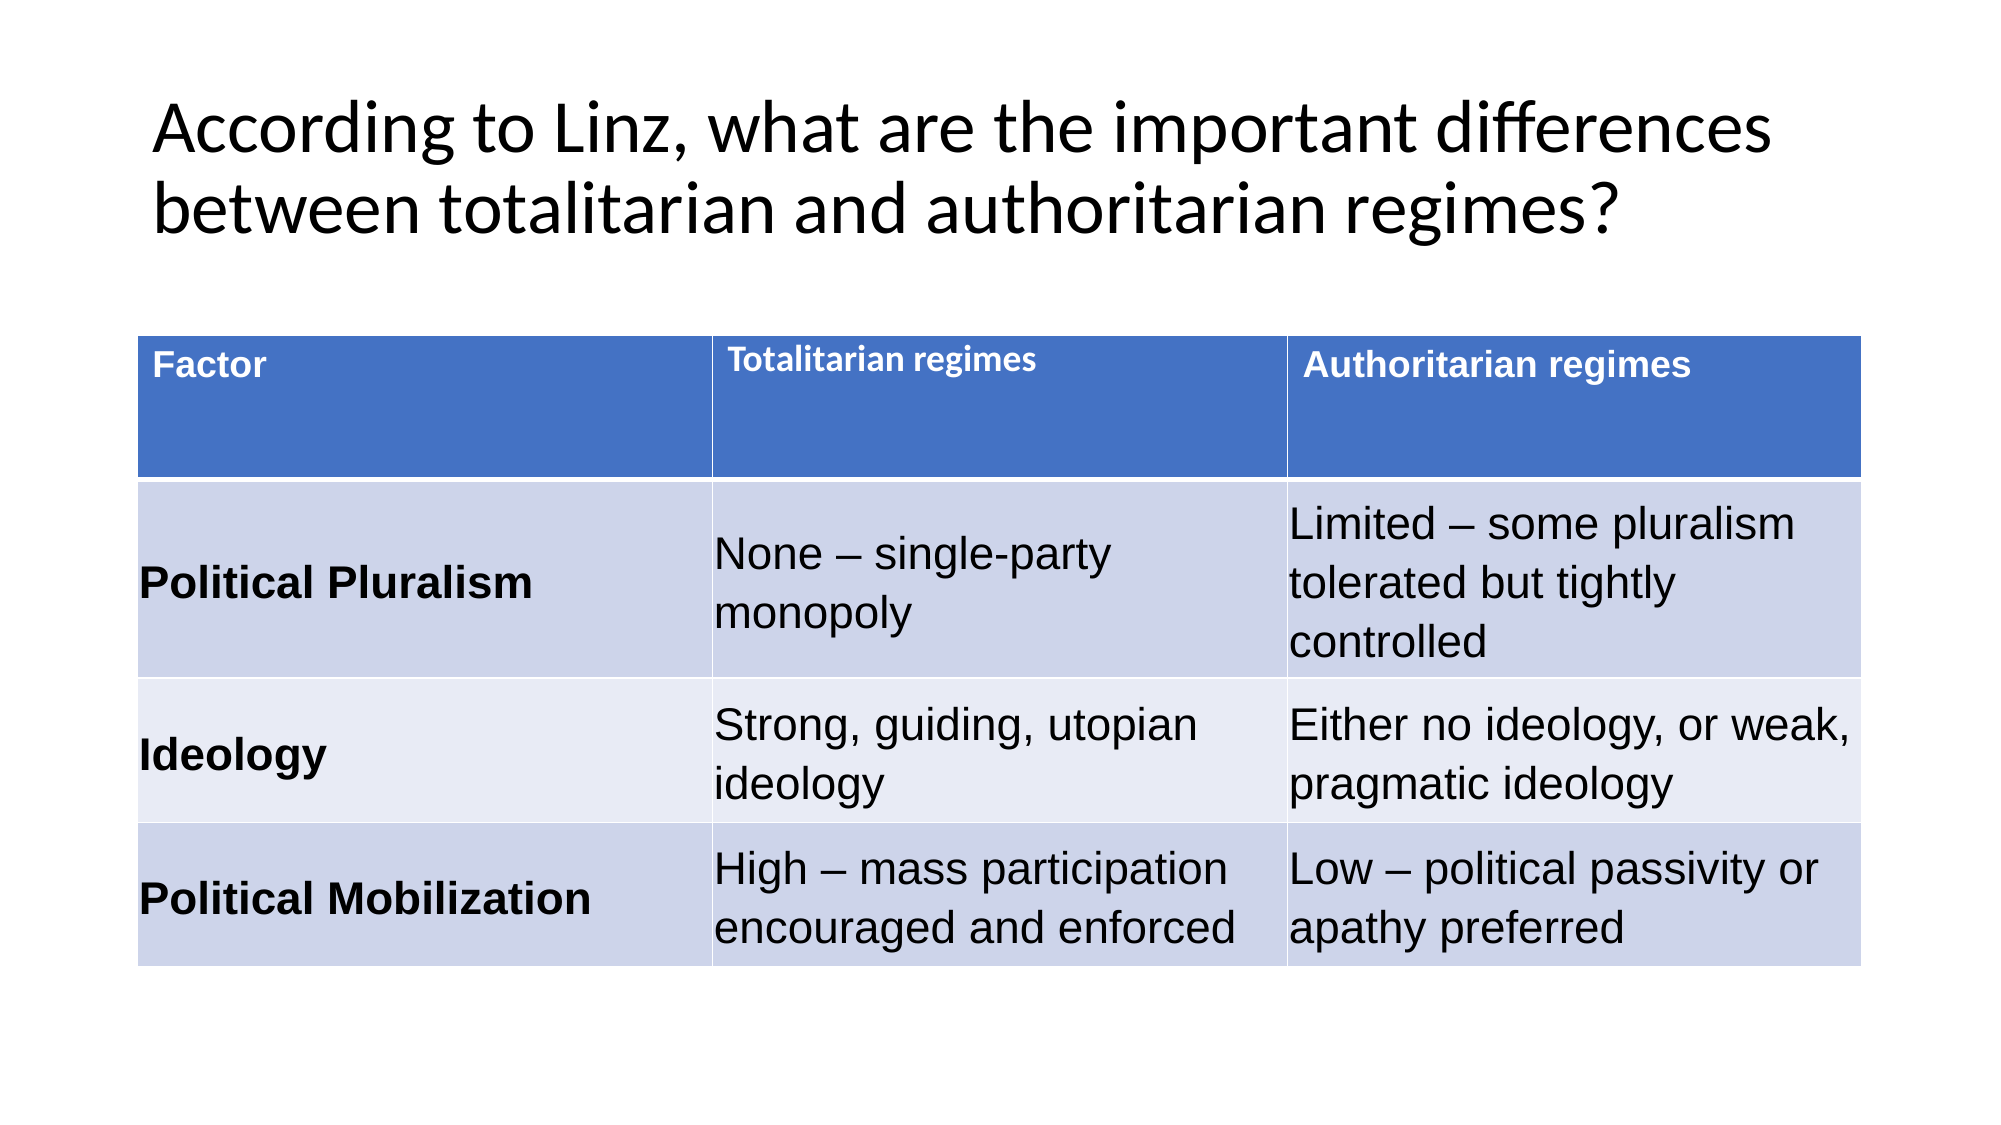

# According to Linz, what are the important differences between totalitarian and authoritarian regimes?
| Factor | Totalitarian regimes | Authoritarian regimes |
| --- | --- | --- |
| Political Pluralism | None – single-party monopoly | Limited – some pluralism tolerated but tightly controlled |
| Ideology | Strong, guiding, utopian ideology | Either no ideology, or weak, pragmatic ideology |
| Political Mobilization | High – mass participation encouraged and enforced | Low – political passivity or apathy preferred |